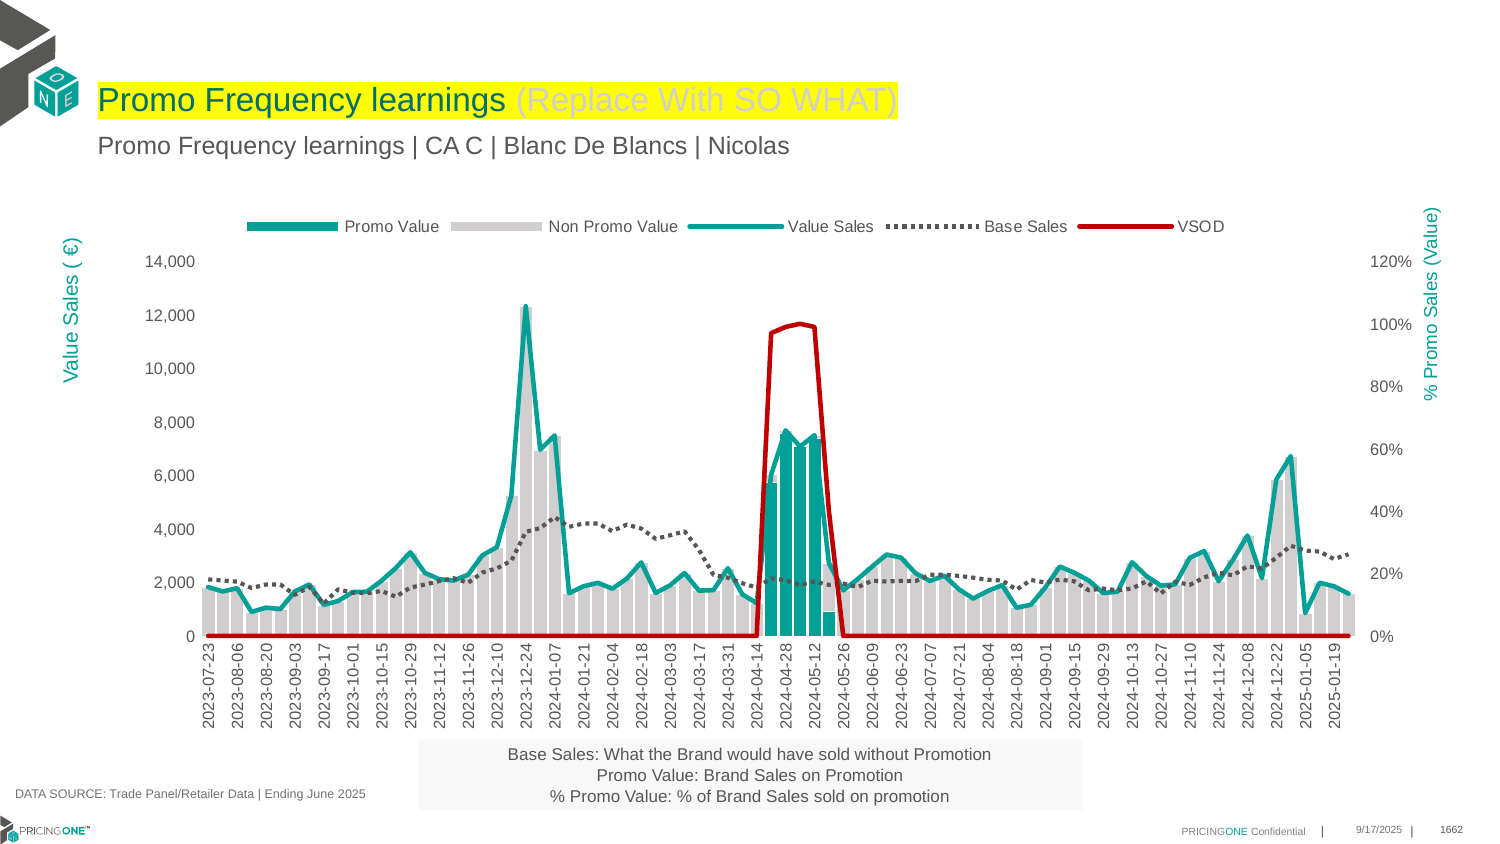

# Promo Frequency learnings (Replace With SO WHAT)
Promo Frequency learnings | CA C | Blanc De Blancs | Nicolas

### Chart

| Category | Promo Value | Non Promo Value | Value Sales | Base Sales | VSOD |
|---|---|---|---|---|---|
| 45130 | 0.0 | 1826.0 | 1826.0 | 2114.0 | 0.0 |
| 45137 | 0.0 | 1660.0 | 1660.0 | 2072.0 | 0.0 |
| 45144 | 0.0 | 1784.0 | 1784.0 | 2030.0 | 0.0 |
| 45151 | 0.0 | 899.0 | 899.0 | 1790.0 | 0.0 |
| 45158 | 0.0 | 1055.0 | 1055.0 | 1920.0 | 0.0 |
| 45165 | 0.0 | 1005.0 | 1005.0 | 1920.0 | 0.0 |
| 45172 | 0.0 | 1660.0 | 1660.0 | 1532.0 | 0.0 |
| 45179 | 0.0 | 1925.0 | 1925.0 | 1834.0 | 0.0 |
| 45186 | 0.0 | 1162.0 | 1162.0 | 1206.0 | 0.0 |
| 45193 | 0.0 | 1306.0 | 1306.0 | 1742.0 | 0.0 |
| 45200 | 0.0 | 1639.0 | 1639.0 | 1614.0 | 0.0 |
| 45207 | 0.0 | 1654.0 | 1654.0 | 1594.0 | 0.0 |
| 45214 | 0.0 | 2061.0 | 2061.0 | 1680.0 | 0.0 |
| 45221 | 0.0 | 2541.0 | 2541.0 | 1464.0 | 0.0 |
| 45228 | 0.0 | 3126.0 | 3126.0 | 1808.0 | 0.0 |
| 45235 | 0.0 | 2361.0 | 2361.0 | 1918.0 | 0.0 |
| 45242 | 0.0 | 2120.0 | 2120.0 | 2048.0 | 0.0 |
| 45249 | 0.0 | 2068.0 | 2068.0 | 2158.0 | 0.0 |
| 45256 | 0.0 | 2289.0 | 2289.0 | 1986.0 | 0.0 |
| 45263 | 0.0 | 3011.0 | 3011.0 | 2372.0 | 0.0 |
| 45270 | 0.0 | 3317.0 | 3317.0 | 2526.0 | 0.0 |
| 45277 | 0.0 | 5239.0 | 5239.0 | 2808.0 | 0.0 |
| 45284 | 0.0 | 12327.0 | 12327.0 | 3890.0 | 0.0 |
| 45291 | 0.0 | 6960.0 | 6960.0 | 4029.0 | 0.0 |
| 45298 | 0.0 | 7496.0 | 7496.0 | 4442.0 | 0.0 |
| 45305 | 0.0 | 1599.0 | 1599.0 | 4078.0 | 0.0 |
| 45312 | 0.0 | 1856.0 | 1856.0 | 4200.0 | 0.0 |
| 45319 | 0.0 | 1982.0 | 1982.0 | 4200.0 | 0.0 |
| 45326 | 0.0 | 1766.0 | 1766.0 | 3916.0 | 0.0 |
| 45333 | 0.0 | 2139.0 | 2139.0 | 4160.0 | 0.0 |
| 45340 | 0.0 | 2746.0 | 2746.0 | 4014.0 | 0.0 |
| 45347 | 0.0 | 1605.0 | 1605.0 | 3630.0 | 0.0 |
| 45354 | 0.0 | 1891.0 | 1891.0 | 3760.0 | 0.0 |
| 45361 | 0.0 | 2352.0 | 2352.0 | 3912.0 | 0.0 |
| 45368 | 0.0 | 1694.0 | 1694.0 | 3216.0 | 0.0 |
| 45375 | 0.0 | 1712.0 | 1712.0 | 2280.0 | 0.0 |
| 45382 | 0.0 | 2531.0 | 2531.0 | 2174.0 | 0.0 |
| 45389 | 0.0 | 1558.0 | 1558.0 | 1968.0 | 0.0 |
| 45396 | 0.0 | 1223.0 | 1223.0 | 1810.0 | 0.0 |
| 45403 | 5762.0 | 264.0 | 6026.0 | 2150.0 | 0.97 |
| 45410 | 7574.0 | 108.0 | 7682.0 | 2080.0 | 0.99 |
| 45417 | 7076.0 | 0.0 | 7076.0 | 1904.0 | 1.0 |
| 45424 | 7394.0 | 108.0 | 7502.0 | 2032.0 | 0.99 |
| 45431 | 922.0 | 1798.0 | 2720.0 | 1908.0 | 0.4 |
| 45438 | 0.0 | 1704.0 | 1704.0 | 1956.0 | 0.0 |
| 45445 | 0.0 | 2127.0 | 2127.0 | 1824.0 | 0.0 |
| 45452 | 0.0 | 2595.0 | 2595.0 | 2064.0 | 0.0 |
| 45459 | 0.0 | 3041.0 | 3041.0 | 2034.0 | 0.0 |
| 45466 | 0.0 | 2928.0 | 2928.0 | 2058.0 | 0.0 |
| 45473 | 0.0 | 2344.0 | 2344.0 | 2052.0 | 0.0 |
| 45480 | 0.0 | 2055.0 | 2055.0 | 2286.0 | 0.0 |
| 45487 | 0.0 | 2253.0 | 2253.0 | 2286.0 | 0.0 |
| 45494 | 0.0 | 1745.0 | 1745.0 | 2246.0 | 0.0 |
| 45501 | 0.0 | 1396.0 | 1396.0 | 2178.0 | 0.0 |
| 45508 | 0.0 | 1679.0 | 1679.0 | 2100.0 | 0.0 |
| 45515 | 0.0 | 1900.0 | 1900.0 | 2068.0 | 0.0 |
| 45522 | 0.0 | 1057.0 | 1057.0 | 1732.0 | 0.0 |
| 45529 | 0.0 | 1166.0 | 1166.0 | 2090.0 | 0.0 |
| 45536 | 0.0 | 1814.0 | 1814.0 | 1996.0 | 0.0 |
| 45543 | 0.0 | 2592.0 | 2592.0 | 2104.0 | 0.0 |
| 45550 | 0.0 | 2361.0 | 2361.0 | 2040.0 | 0.0 |
| 45557 | 0.0 | 2074.0 | 2074.0 | 1708.0 | 0.0 |
| 45564 | 0.0 | 1606.0 | 1606.0 | 1772.0 | 0.0 |
| 45571 | 0.0 | 1652.0 | 1652.0 | 1708.0 | 0.0 |
| 45578 | 0.0 | 2752.0 | 2752.0 | 1772.0 | 0.0 |
| 45585 | 0.0 | 2236.0 | 2236.0 | 2042.0 | 0.0 |
| 45592 | 0.0 | 1878.0 | 1878.0 | 1590.0 | 0.0 |
| 45599 | 0.0 | 1930.0 | 1930.0 | 2026.0 | 0.0 |
| 45606 | 0.0 | 2916.0 | 2916.0 | 1908.0 | 0.0 |
| 45613 | 0.0 | 3173.0 | 3173.0 | 2186.0 | 0.0 |
| 45620 | 0.0 | 2046.0 | 2046.0 | 2362.0 | 0.0 |
| 45627 | 0.0 | 2850.0 | 2850.0 | 2264.0 | 0.0 |
| 45634 | 0.0 | 3753.0 | 3753.0 | 2604.0 | 0.0 |
| 45641 | 0.0 | 2162.0 | 2162.0 | 2518.0 | 0.0 |
| 45648 | 0.0 | 5844.0 | 5844.0 | 2926.0 | 0.0 |
| 45655 | 0.0 | 6723.0 | 6723.0 | 3372.0 | 0.0 |
| 45662 | 0.0 | 853.0 | 853.0 | 3190.0 | 0.0 |
| 45669 | 0.0 | 1987.0 | 1987.0 | 3152.0 | 0.0 |
| 45676 | 0.0 | 1855.0 | 1855.0 | 2874.0 | 0.0 |
| 45683 | 0.0 | 1581.0 | 1581.0 | 3050.0 | 0.0 |
% Promo Sales (Value)
Value Sales ( €)
Base Sales: What the Brand would have sold without Promotion
Promo Value: Brand Sales on Promotion
% Promo Value: % of Brand Sales sold on promotion
DATA SOURCE: Trade Panel/Retailer Data | Ending June 2025

9/17/2025
1662